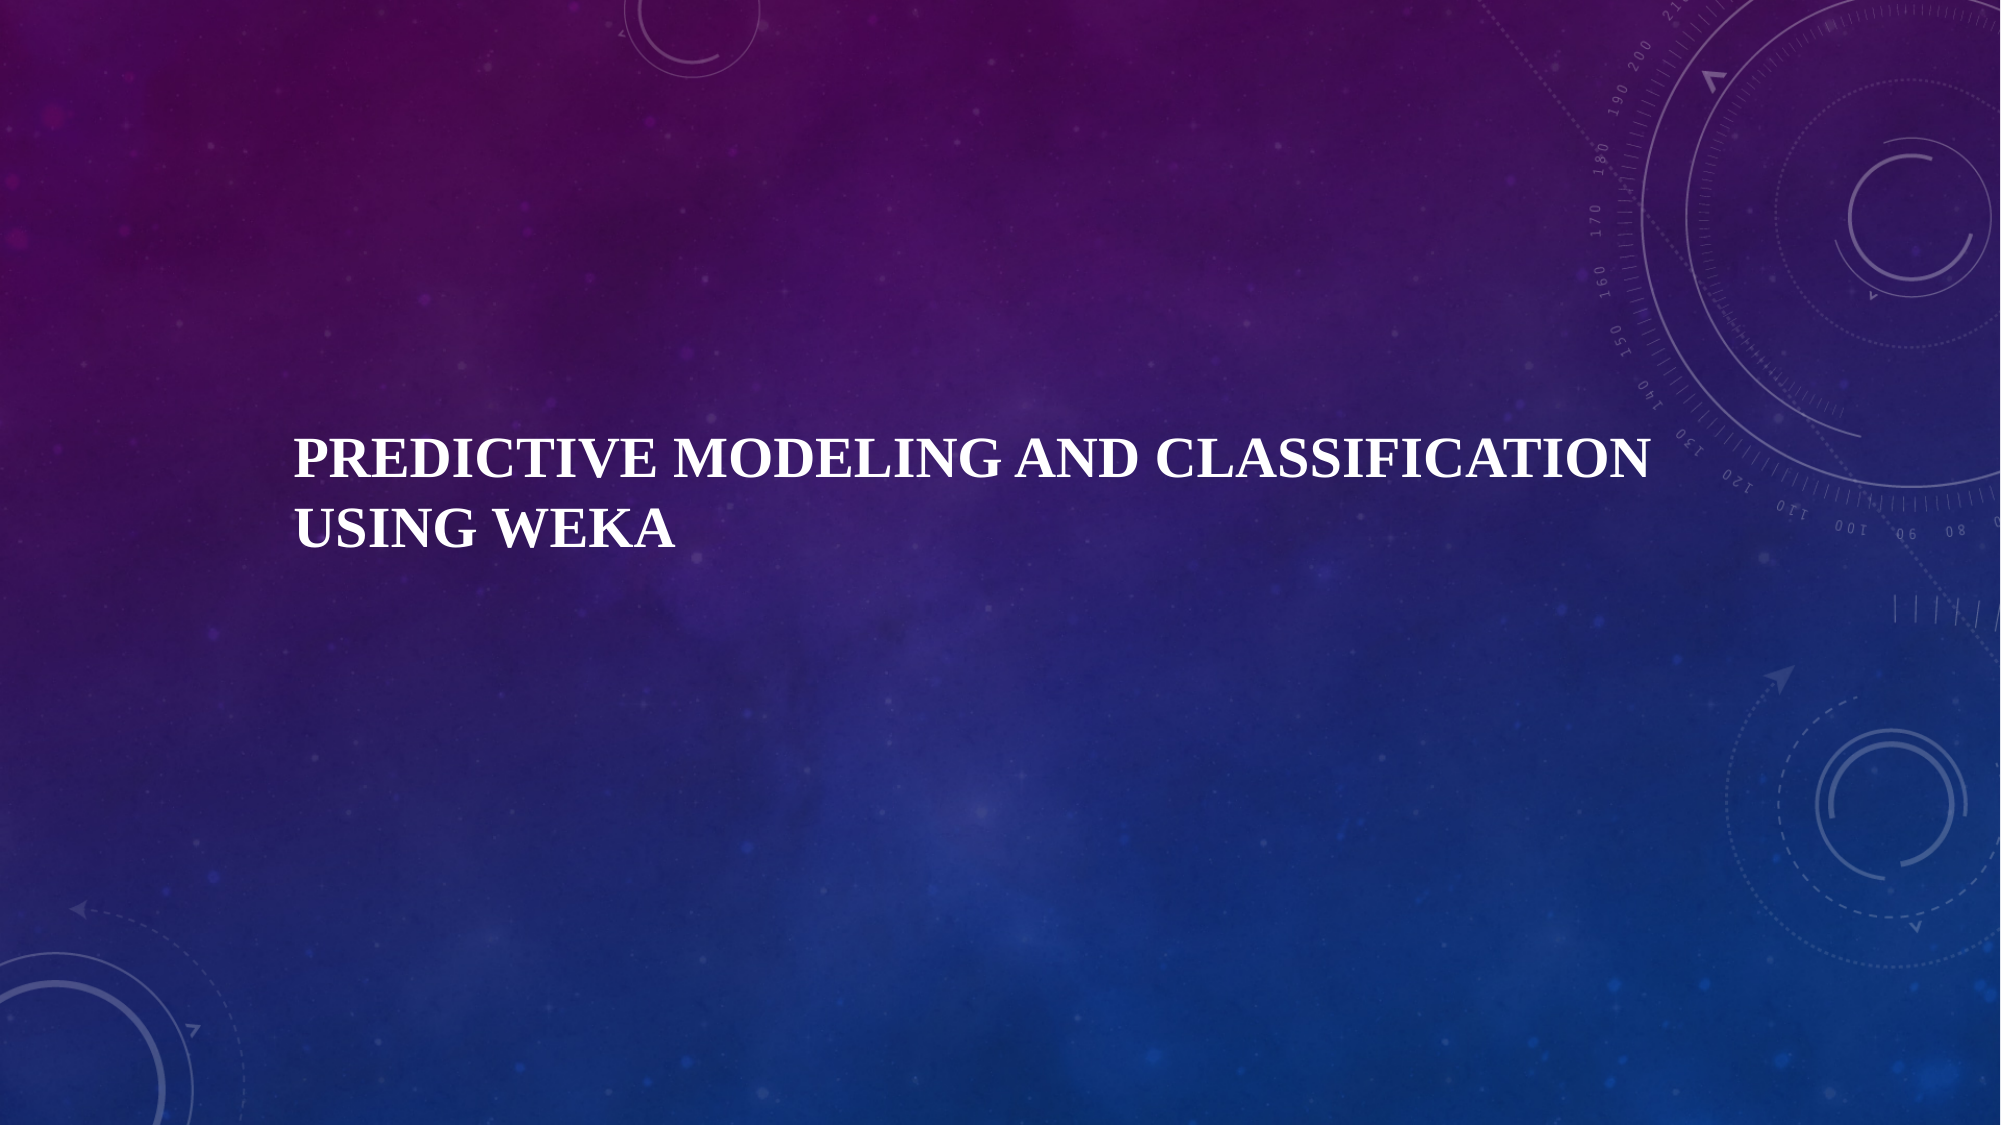

# Predictive Modeling and Classification Using Weka